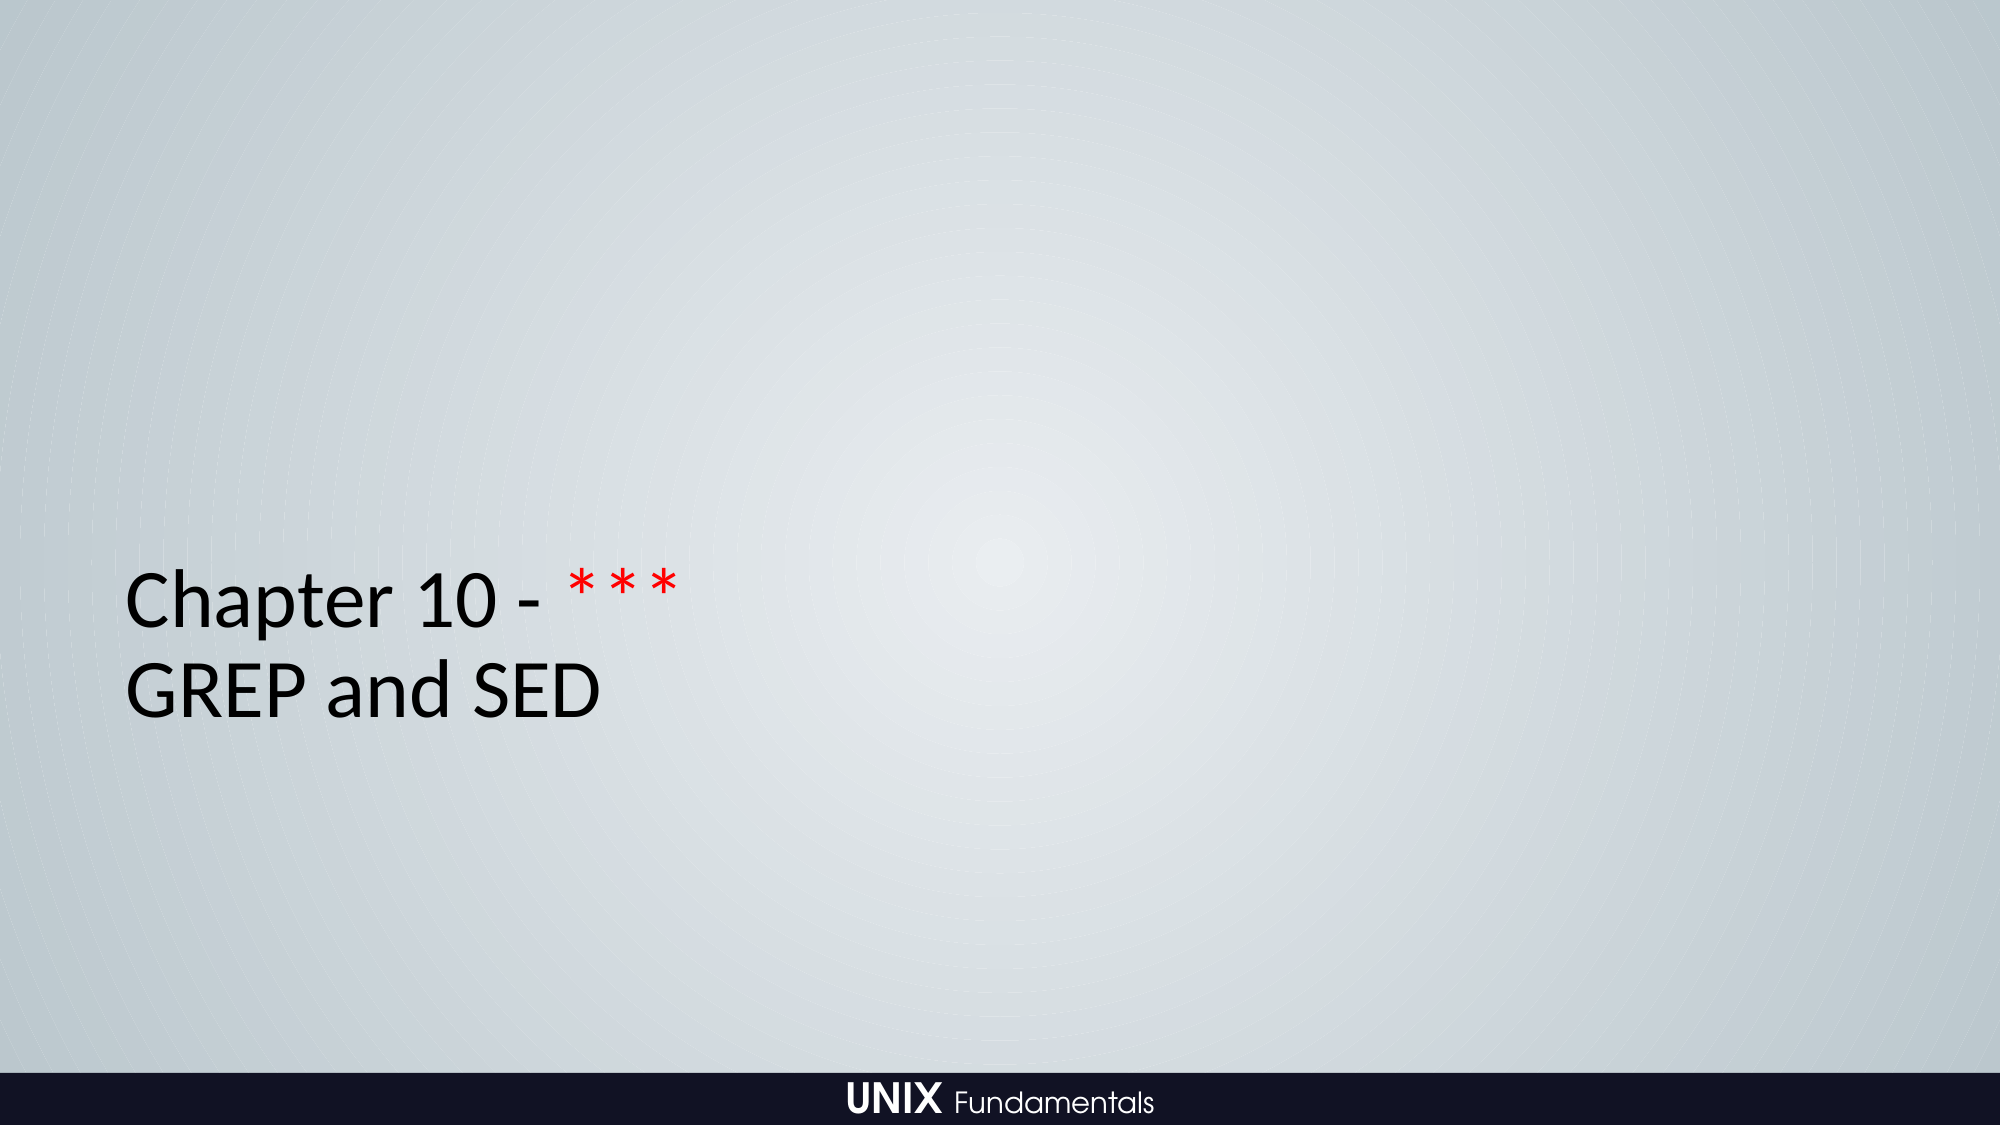

# Chapter 10 - *** GREP and SED